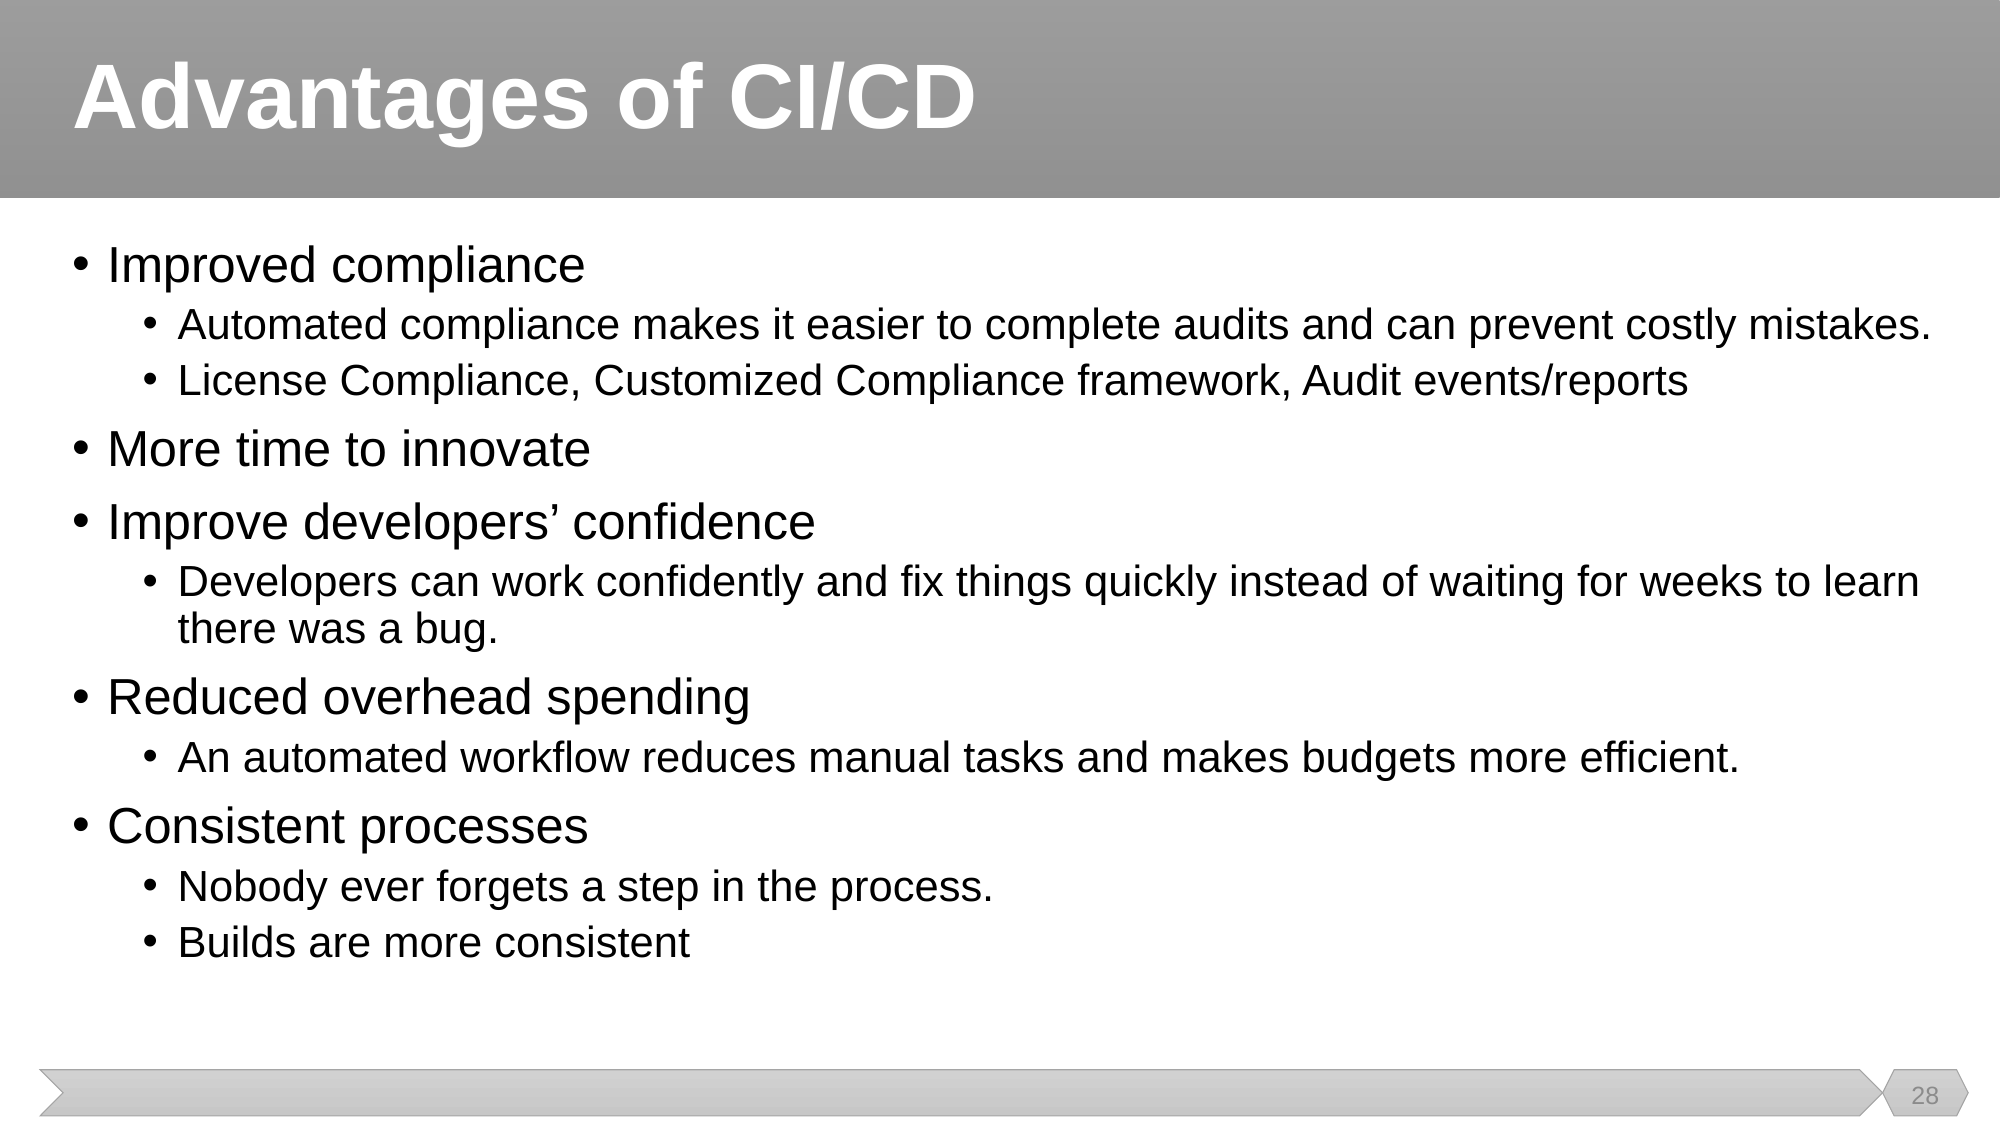

# Advantages of CI/CD
Improved compliance
Automated compliance makes it easier to complete audits and can prevent costly mistakes.
License Compliance, Customized Compliance framework, Audit events/reports
More time to innovate
Improve developers’ confidence
Developers can work confidently and fix things quickly instead of waiting for weeks to learn there was a bug.
Reduced overhead spending
An automated workflow reduces manual tasks and makes budgets more efficient.
Consistent processes
Nobody ever forgets a step in the process.
Builds are more consistent
28